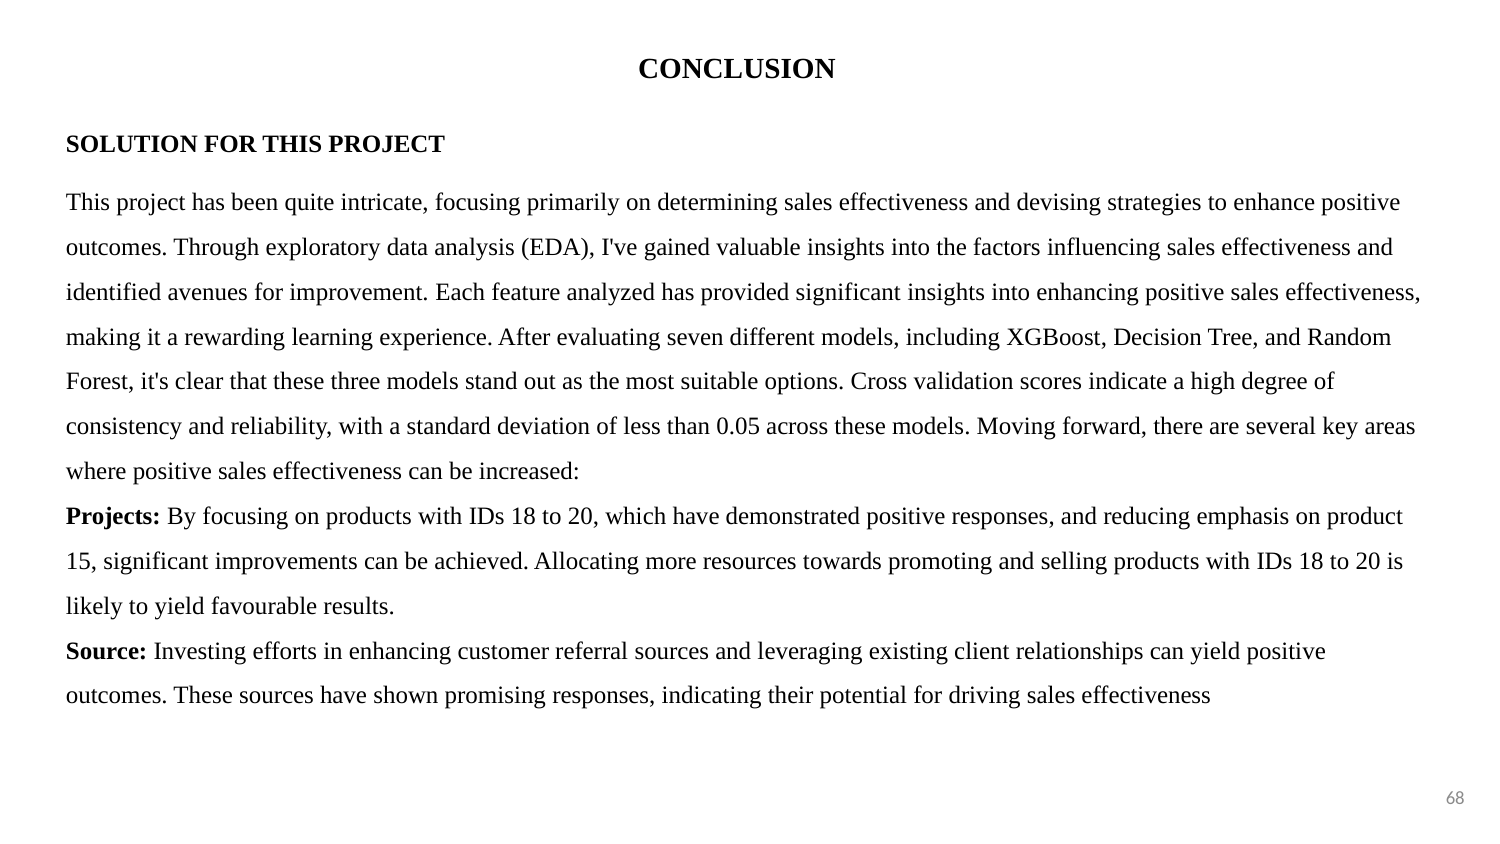

# CONCLUSION
SOLUTION FOR THIS PROJECT
This project has been quite intricate, focusing primarily on determining sales effectiveness and devising strategies to enhance positive outcomes. Through exploratory data analysis (EDA), I've gained valuable insights into the factors influencing sales effectiveness and identified avenues for improvement. Each feature analyzed has provided significant insights into enhancing positive sales effectiveness, making it a rewarding learning experience. After evaluating seven different models, including XGBoost, Decision Tree, and Random Forest, it's clear that these three models stand out as the most suitable options. Cross validation scores indicate a high degree of consistency and reliability, with a standard deviation of less than 0.05 across these models. Moving forward, there are several key areas where positive sales effectiveness can be increased:
Projects: By focusing on products with IDs 18 to 20, which have demonstrated positive responses, and reducing emphasis on product 15, significant improvements can be achieved. Allocating more resources towards promoting and selling products with IDs 18 to 20 is likely to yield favourable results.
Source: Investing efforts in enhancing customer referral sources and leveraging existing client relationships can yield positive outcomes. These sources have shown promising responses, indicating their potential for driving sales effectiveness
68